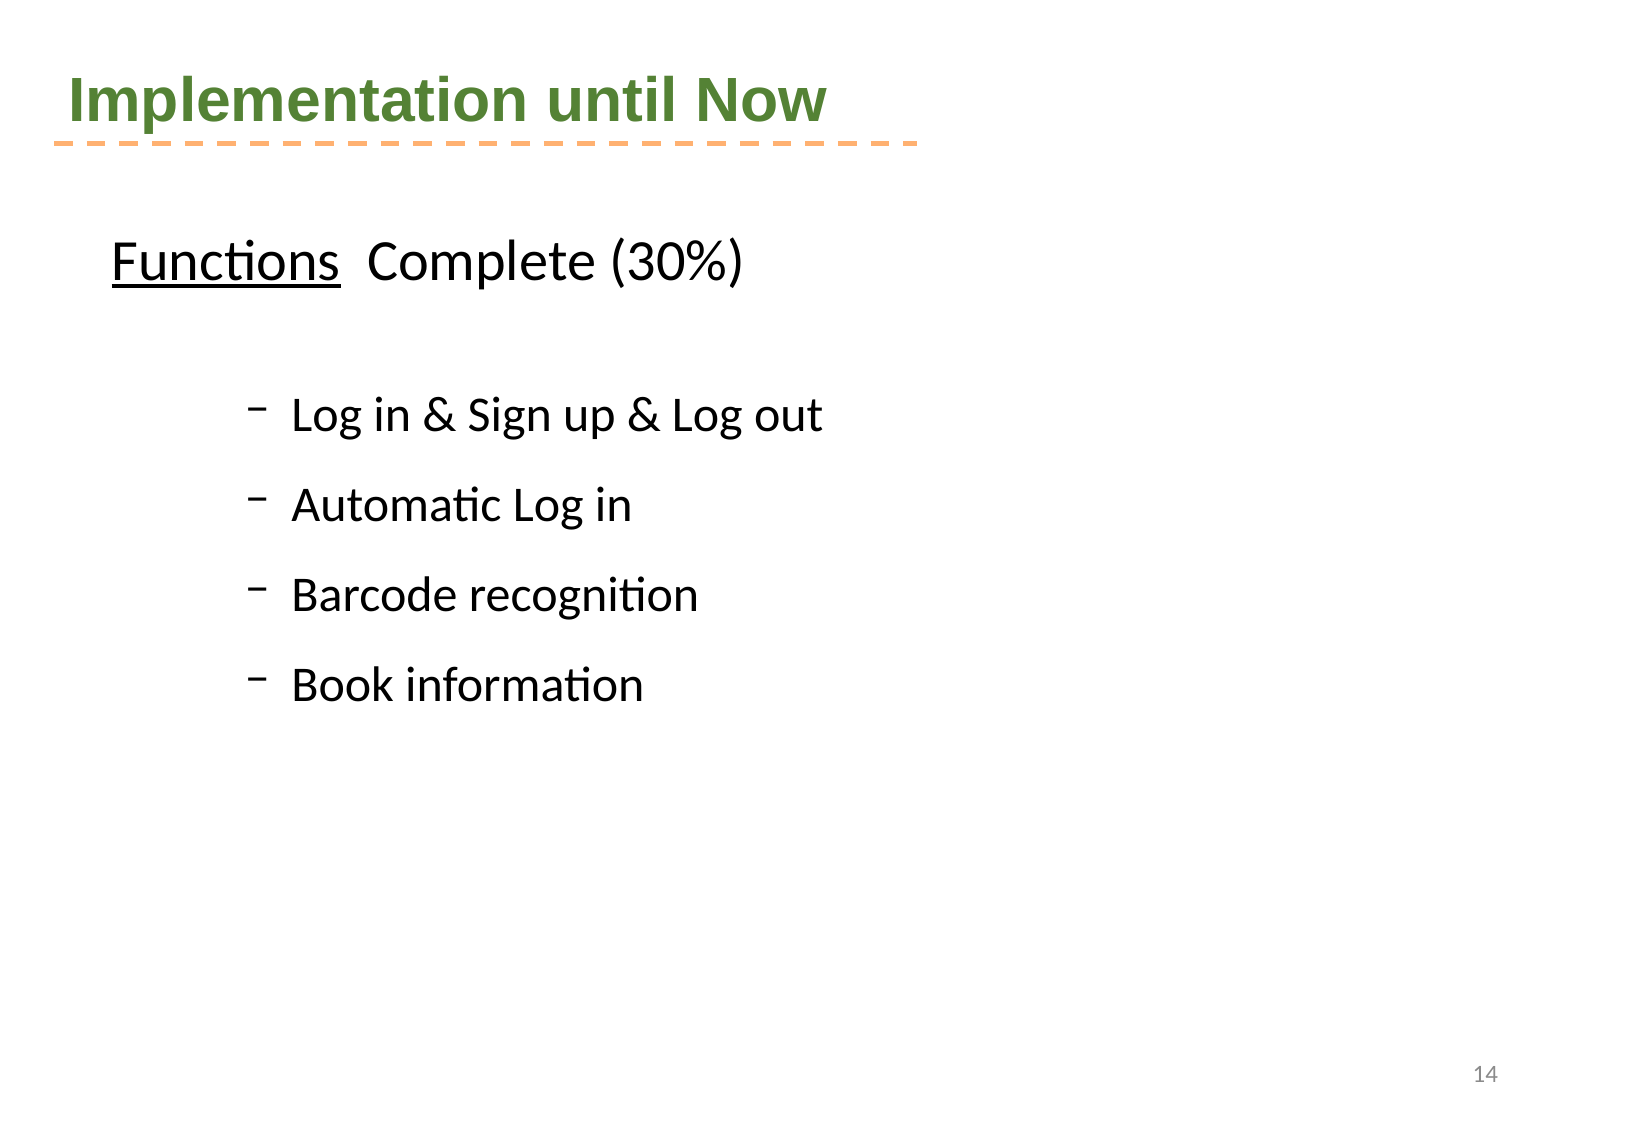

Implementation until Now

Functions  Complete (30%)
Log in & Sign up & Log out
Automatic Log in
Barcode recognition
Book information
14